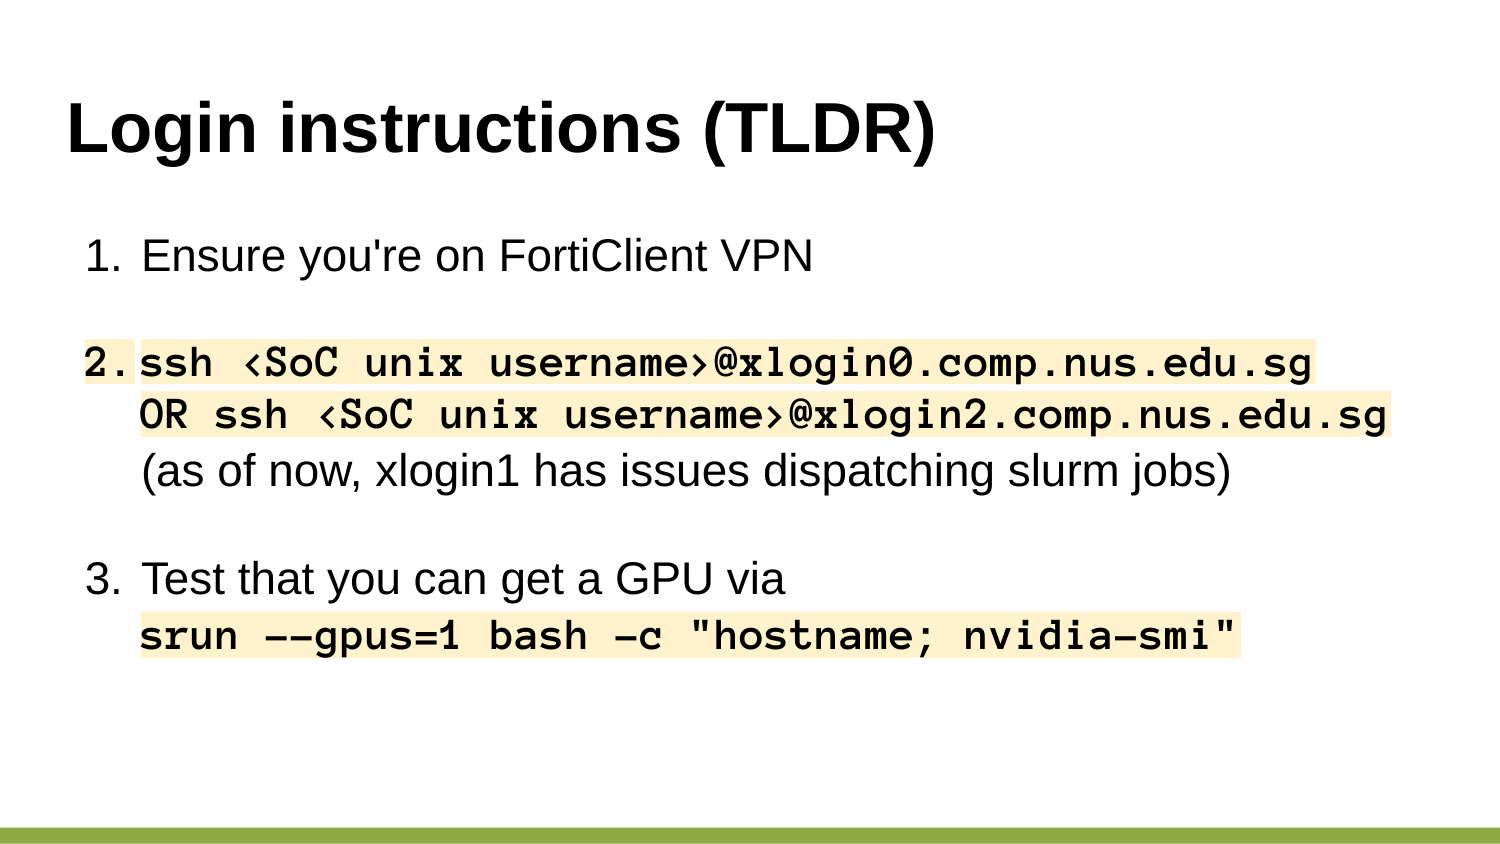

# Login instructions (TLDR)
Ensure you're on FortiClient VPN
ssh <SoC unix username>@xlogin0.comp.nus.edu.sg
OR ssh <SoC unix username>@xlogin2.comp.nus.edu.sg
(as of now, xlogin1 has issues dispatching slurm jobs)
Test that you can get a GPU via
srun --gpus=1 bash -c "hostname; nvidia-smi"